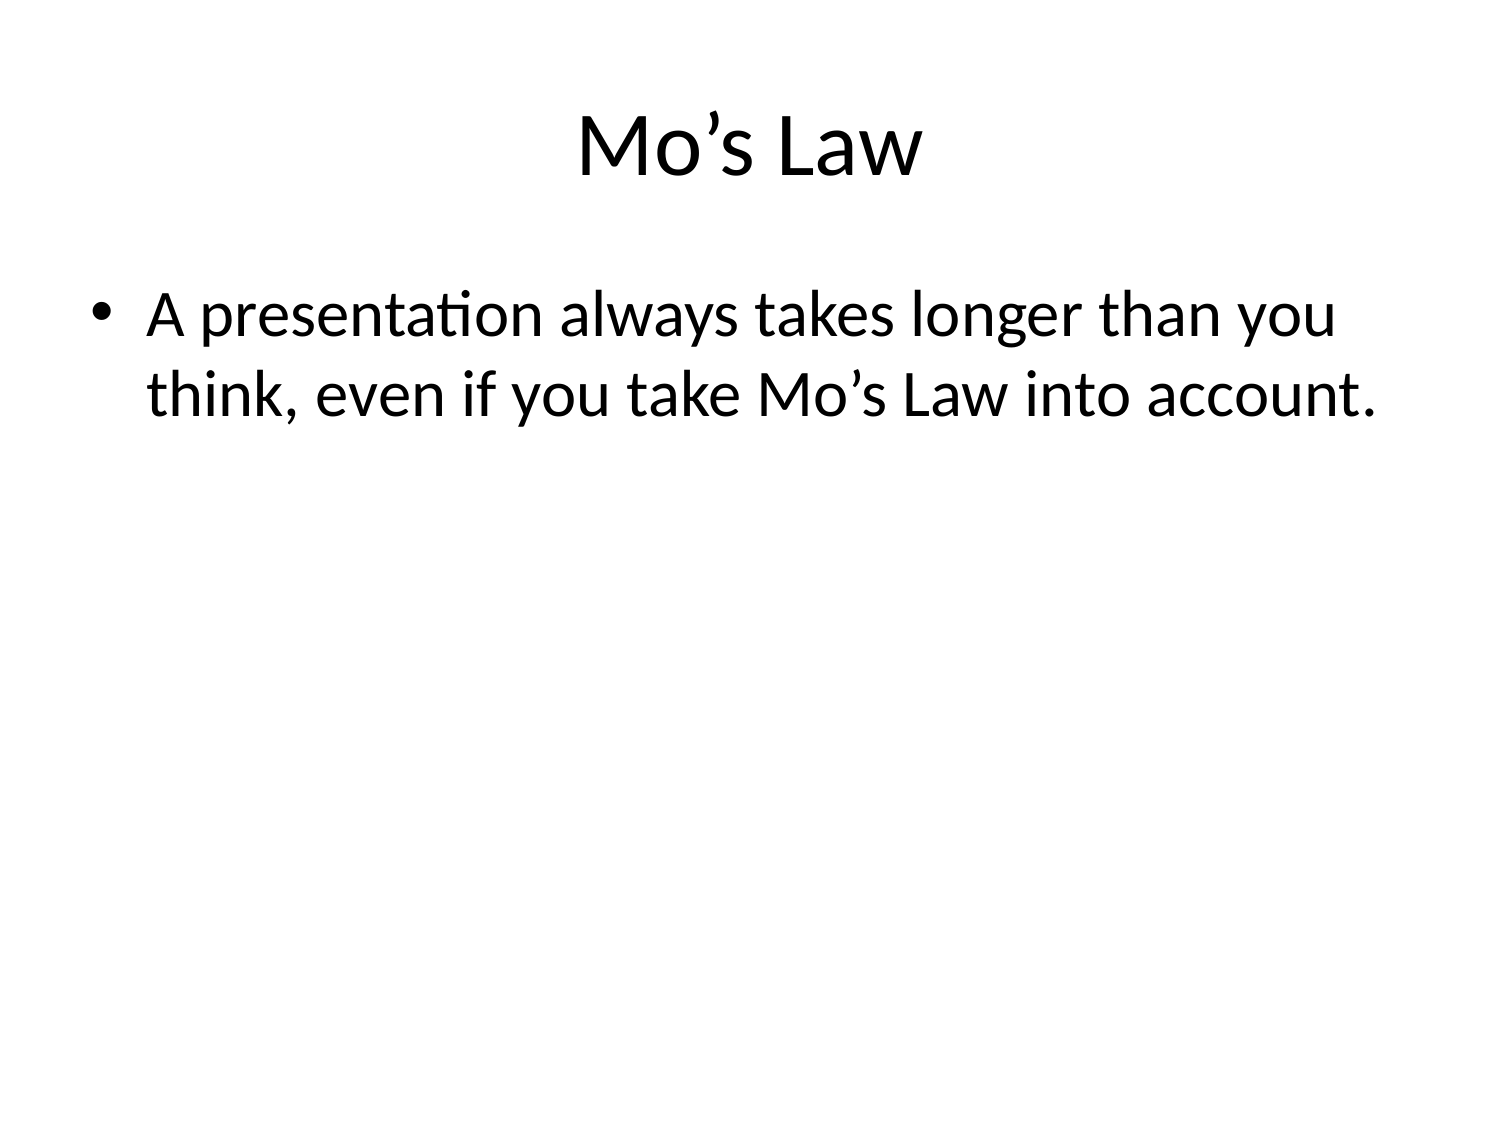

# Mo’s Law
A presentation always takes longer than you think, even if you take Mo’s Law into account.